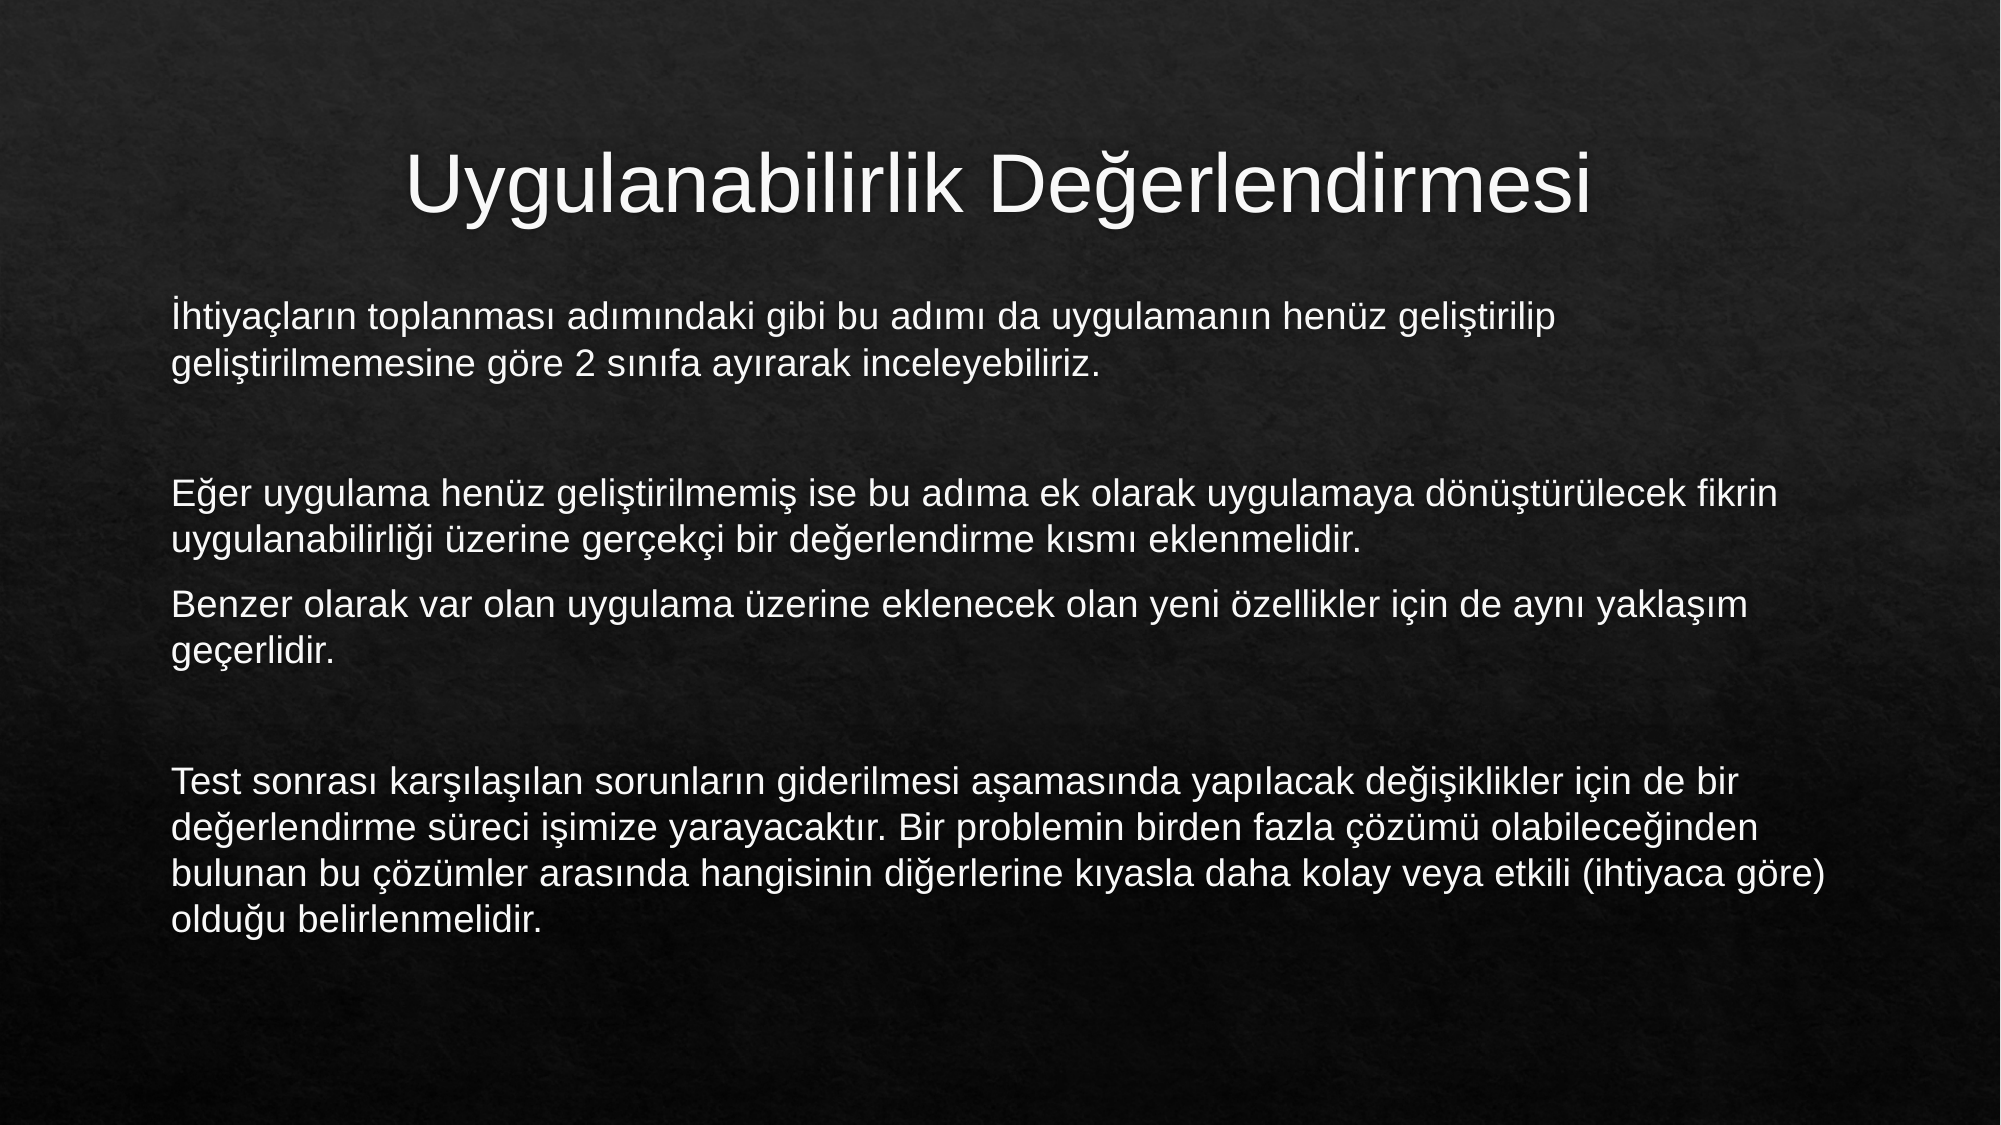

# Uygulanabilirlik Değerlendirmesi
İhtiyaçların toplanması adımındaki gibi bu adımı da uygulamanın henüz geliştirilip geliştirilmemesine göre 2 sınıfa ayırarak inceleyebiliriz.

Eğer uygulama henüz geliştirilmemiş ise bu adıma ek olarak uygulamaya dönüştürülecek fikrin uygulanabilirliği üzerine gerçekçi bir değerlendirme kısmı eklenmelidir.
Benzer olarak var olan uygulama üzerine eklenecek olan yeni özellikler için de aynı yaklaşım geçerlidir.

Test sonrası karşılaşılan sorunların giderilmesi aşamasında yapılacak değişiklikler için de bir değerlendirme süreci işimize yarayacaktır. Bir problemin birden fazla çözümü olabileceğinden bulunan bu çözümler arasında hangisinin diğerlerine kıyasla daha kolay veya etkili (ihtiyaca göre) olduğu belirlenmelidir.